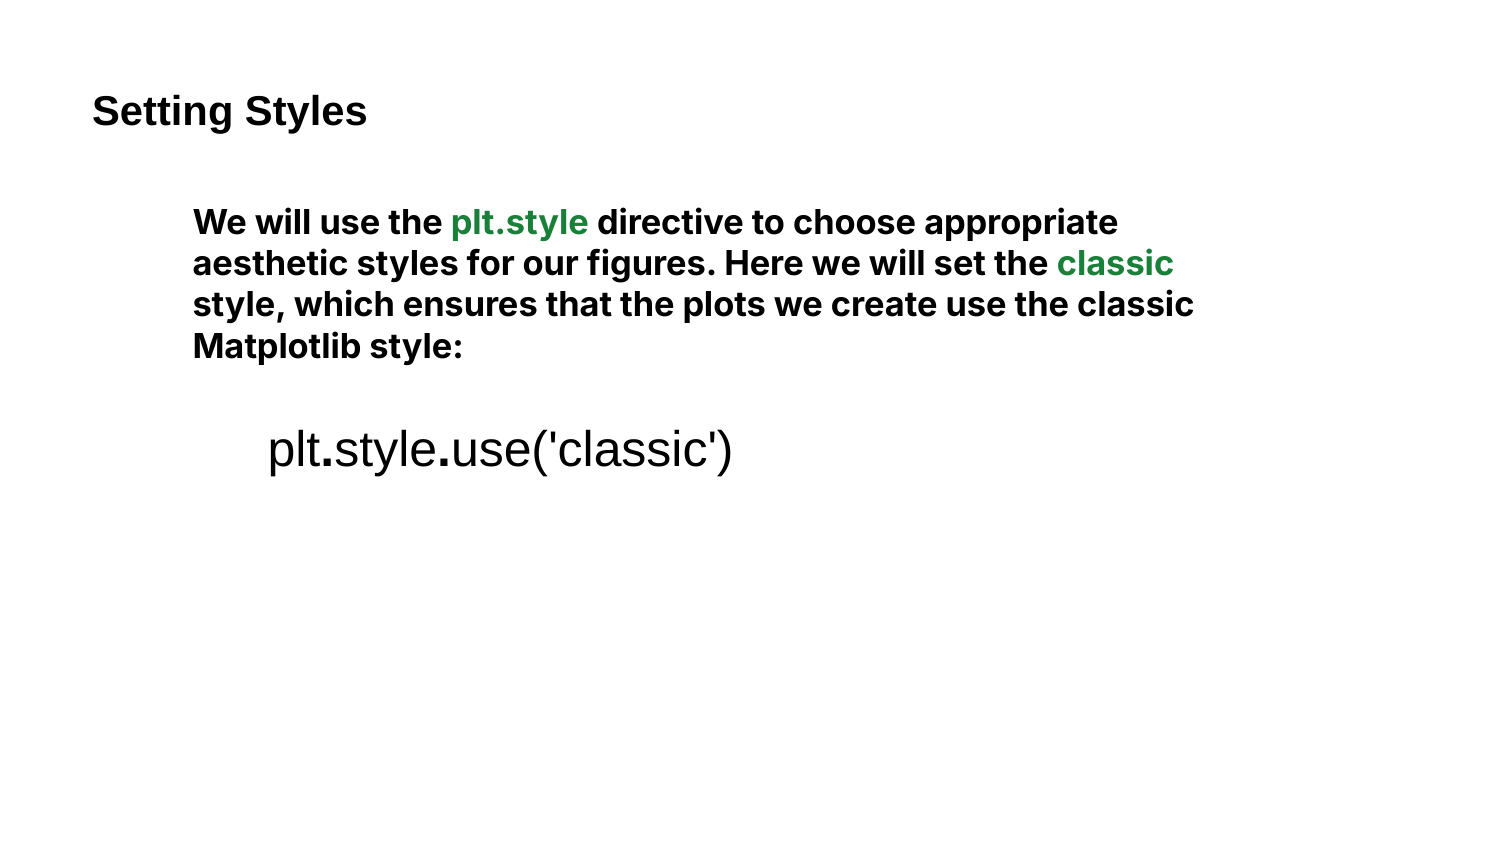

Setting Styles
We will use the plt.style directive to choose appropriate aesthetic styles for our figures. Here we will set the classic style, which ensures that the plots we create use the classic Matplotlib style:
plt.style.use('classic')